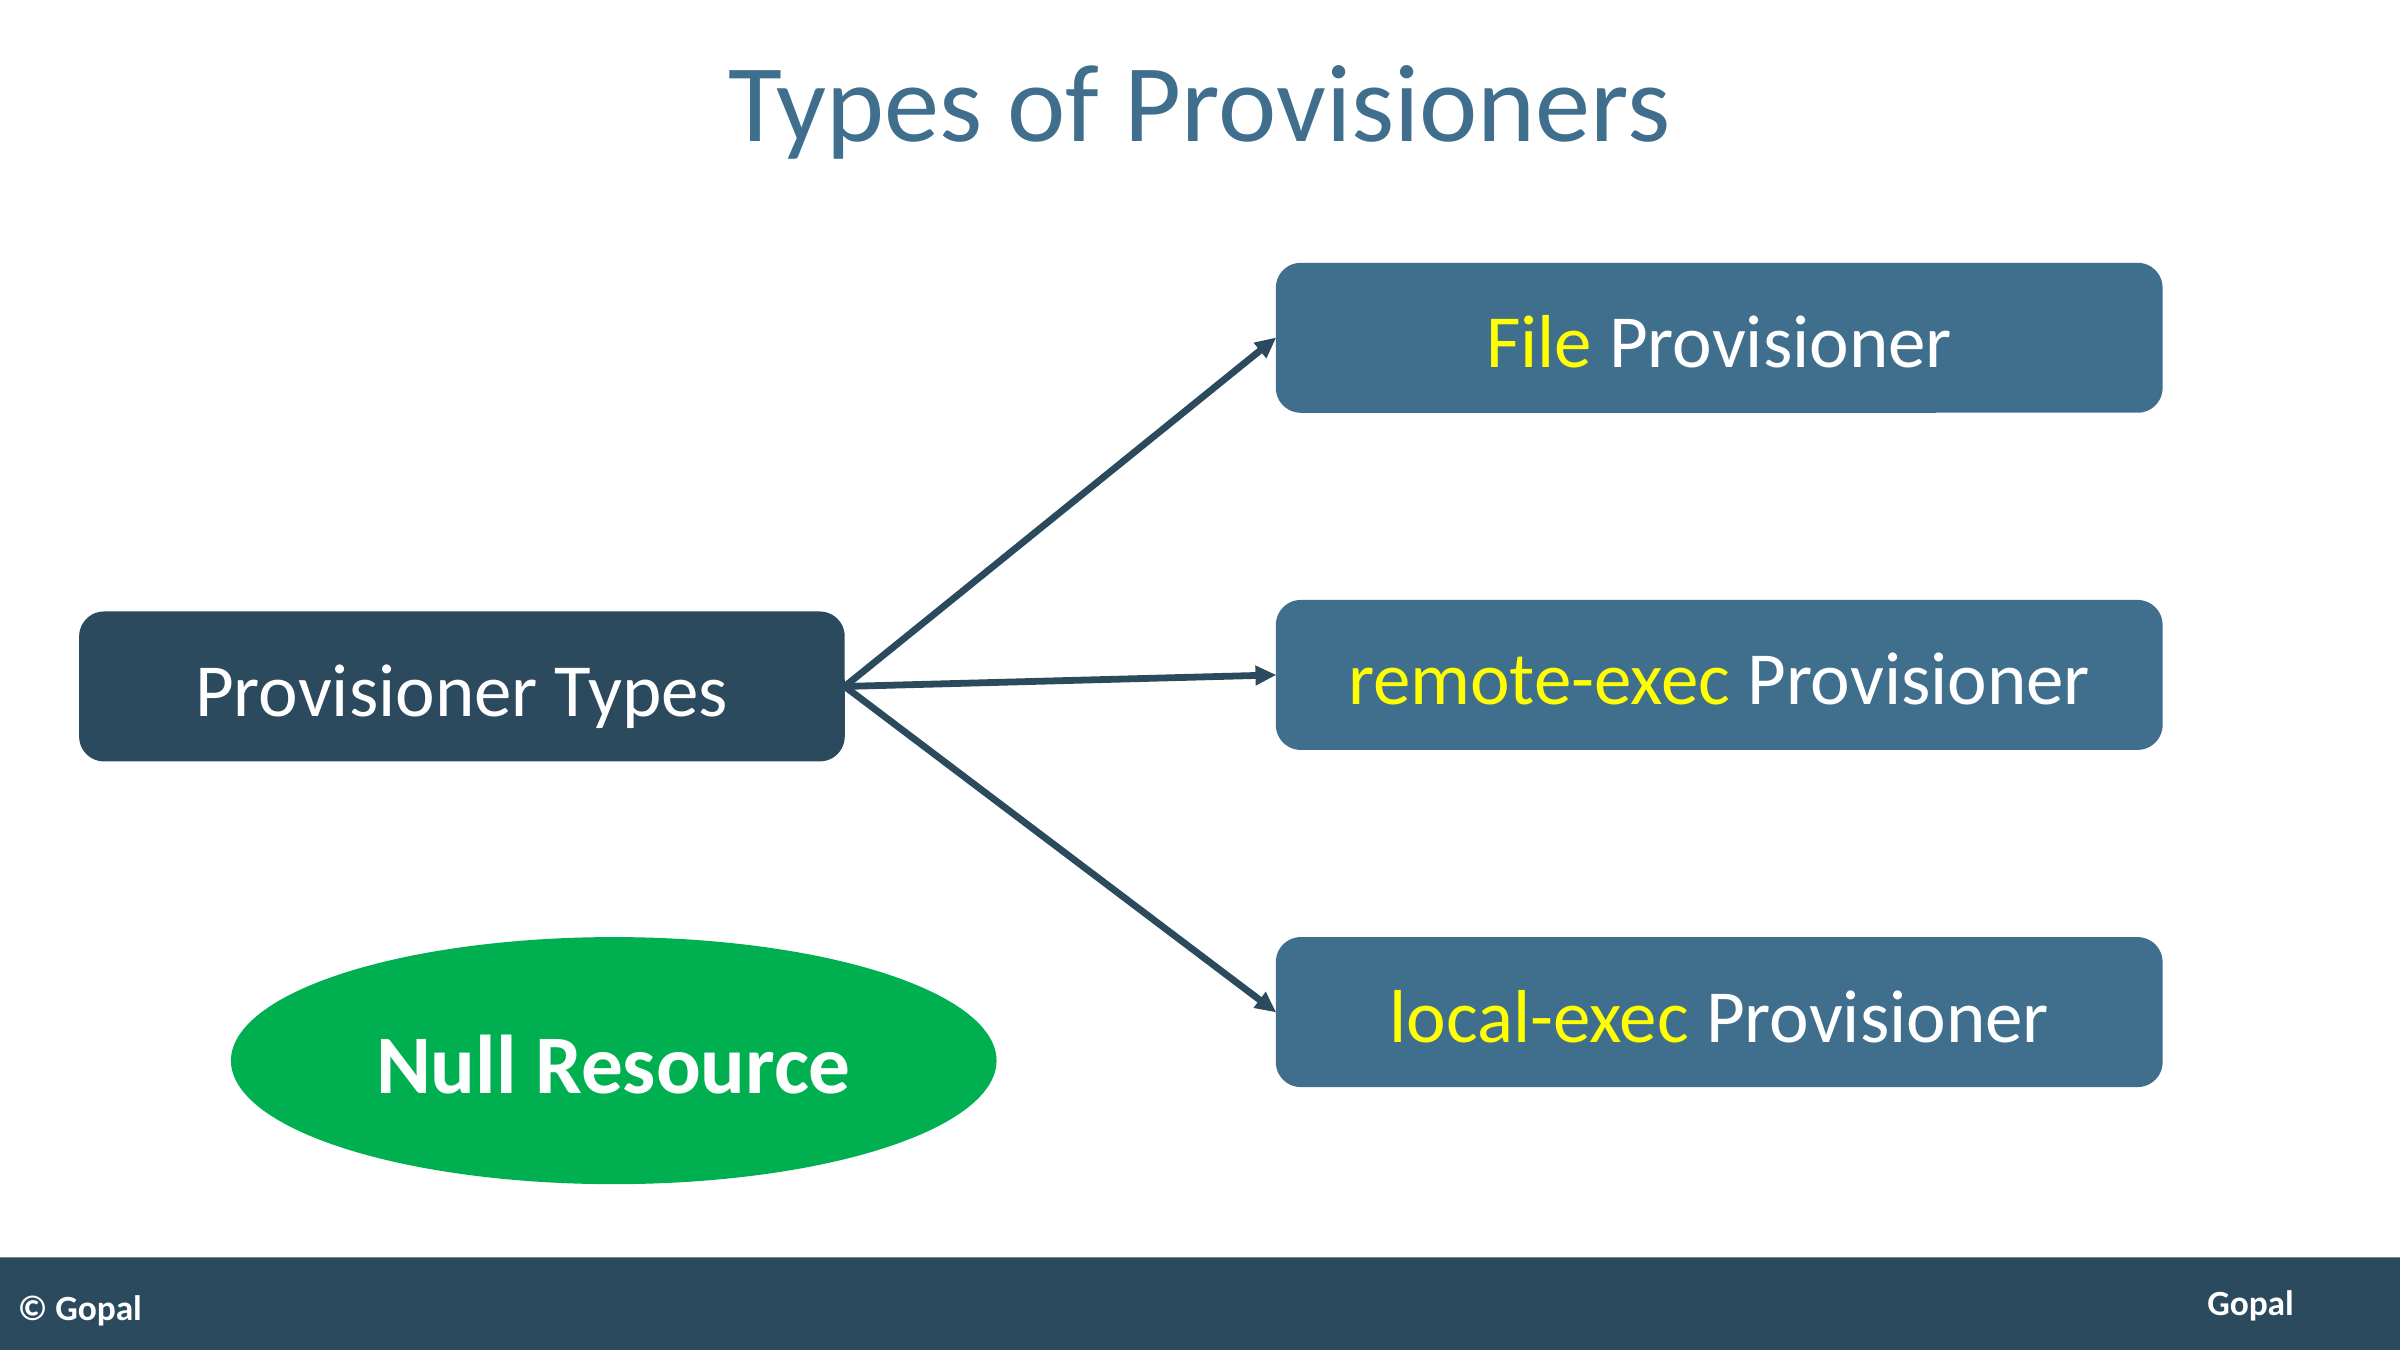

# Types of Provisioners
File Provisioner
remote-exec Provisioner
Provisioner Types
Null Resource
local-exec Provisioner
© Gopal